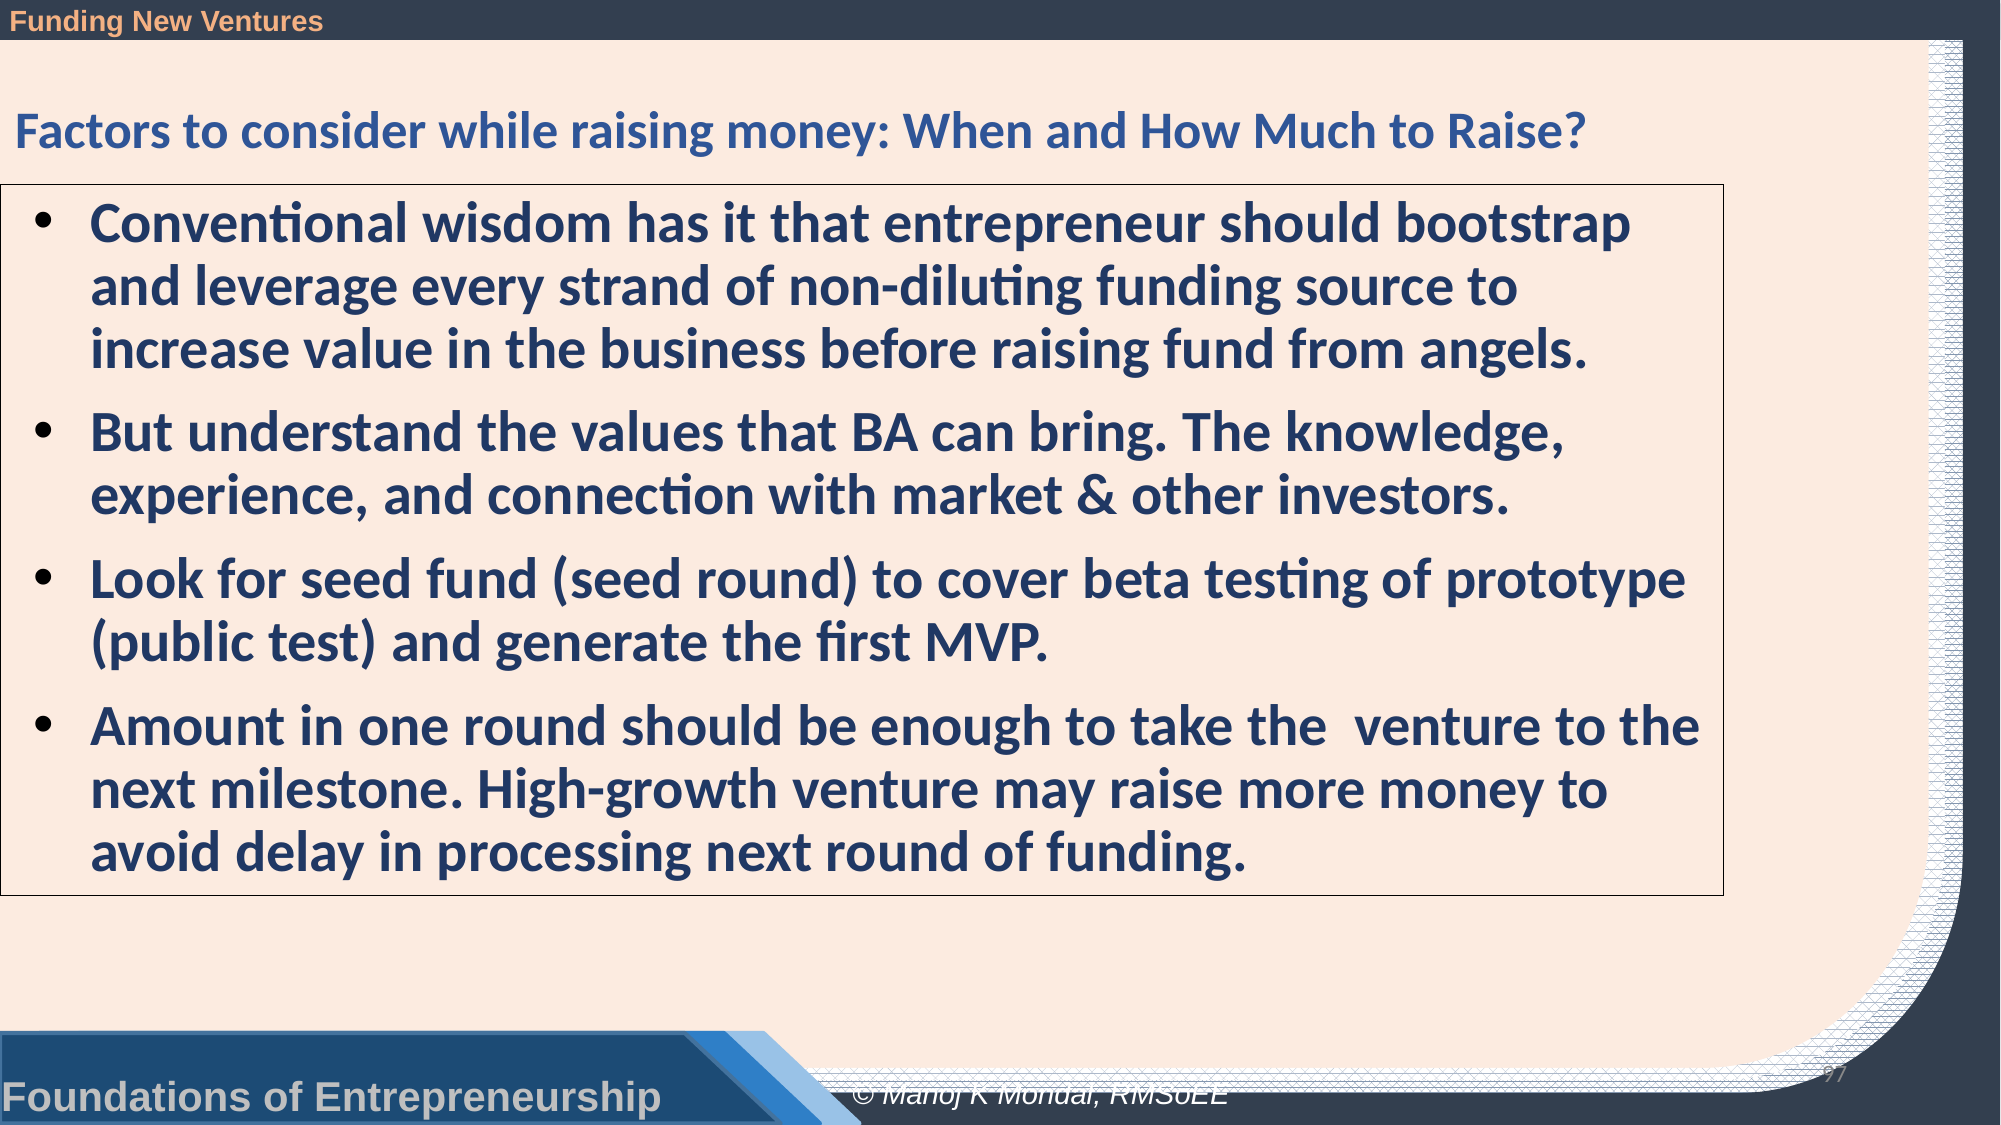

# Factors to consider while raising money: When and How Much to Raise?
Conventional wisdom has it that entrepreneur should bootstrap and leverage every strand of non-diluting funding source to increase value in the business before raising fund from angels.
But understand the values that BA can bring. The knowledge, experience, and connection with market & other investors.
Look for seed fund (seed round) to cover beta testing of prototype (public test) and generate the first MVP.
Amount in one round should be enough to take the  venture to the next milestone. High-growth venture may raise more money to avoid delay in processing next round of funding.
97